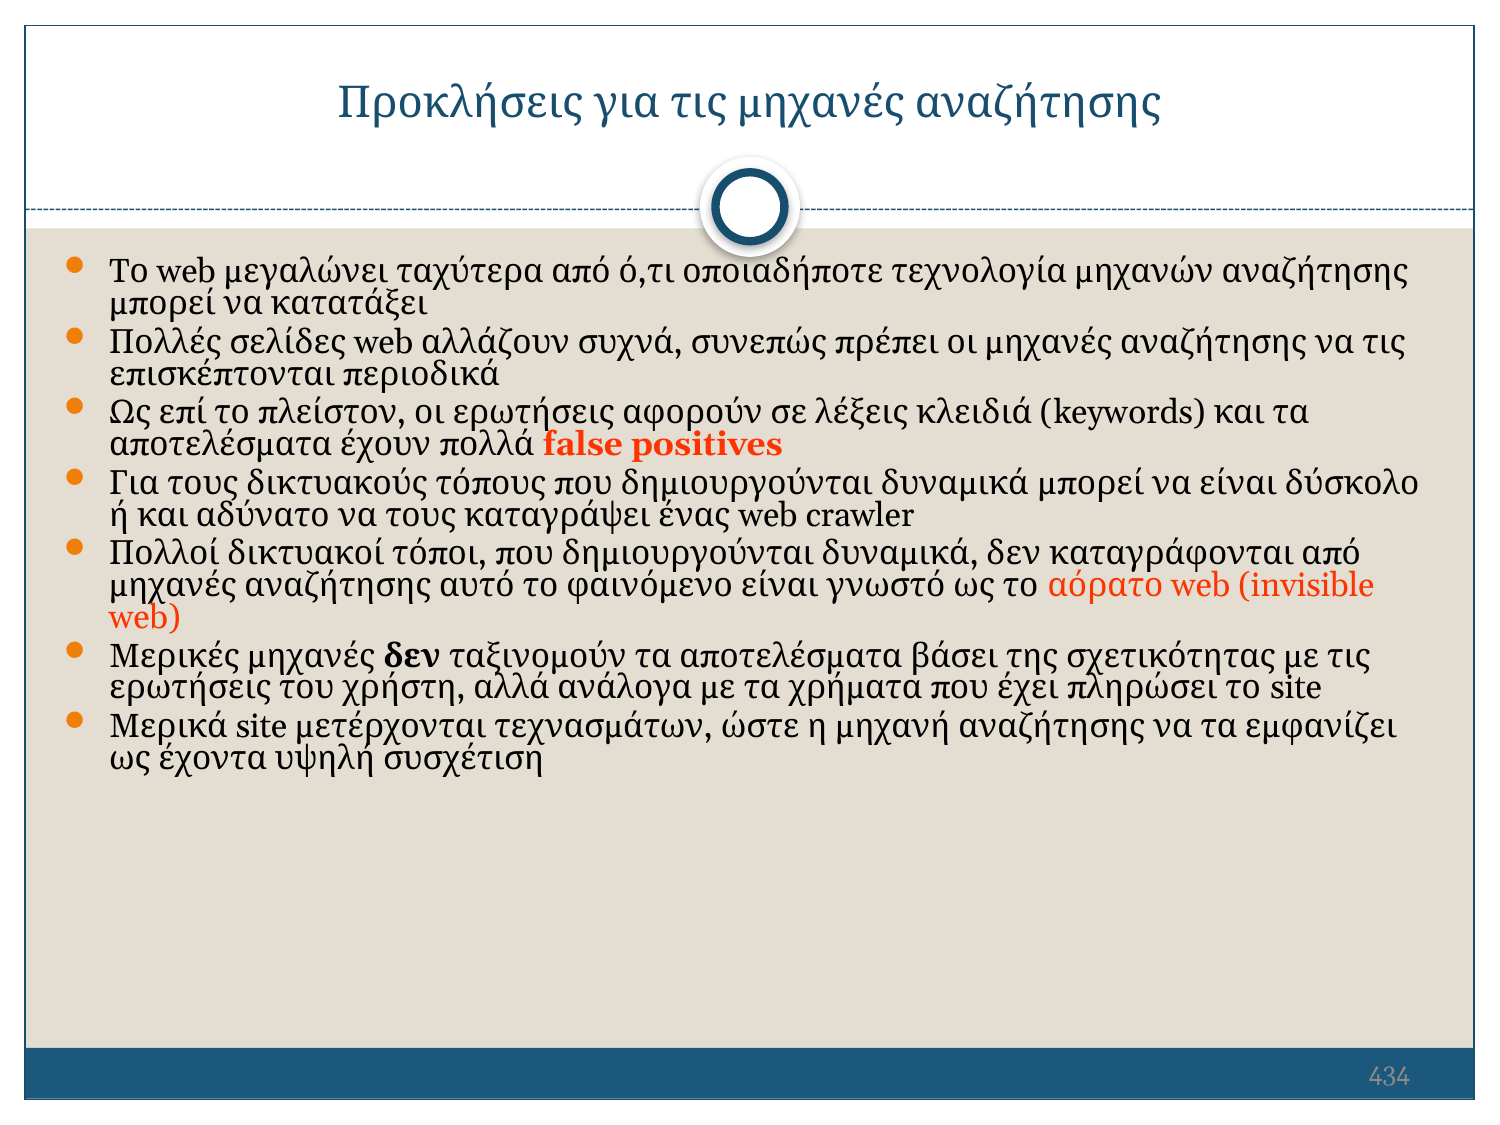

Προκλήσεις για τις μηχανές αναζήτησης
Το web μεγαλώνει ταχύτερα από ό,τι οποιαδήποτε τεχνολογία μηχανών αναζήτησης μπορεί να κατατάξει
Πολλές σελίδες web αλλάζουν συχνά, συνεπώς πρέπει οι μηχανές αναζήτησης να τις επισκέπτονται περιοδικά
Ως επί το πλείστον, οι ερωτήσεις αφορούν σε λέξεις κλειδιά (keywords) και τα αποτελέσματα έχουν πολλά false positives
Για τους δικτυακούς τόπους που δημιουργούνται δυναμικά μπορεί να είναι δύσκολο ή και αδύνατο να τους καταγράψει ένας web crawler
Πολλοί δικτυακοί τόποι, που δημιουργούνται δυναμικά, δεν καταγράφονται από μηχανές αναζήτησης αυτό το φαινόμενο είναι γνωστό ως το αόρατο web (invisible web)
Μερικές μηχανές δεν ταξινομούν τα αποτελέσματα βάσει της σχετικότητας με τις ερωτήσεις του χρήστη, αλλά ανάλογα με τα χρήματα που έχει πληρώσει το site
Μερικά site μετέρχονται τεχνασμάτων, ώστε η μηχανή αναζήτησης να τα εμφανίζει ως έχοντα υψηλή συσχέτιση
434